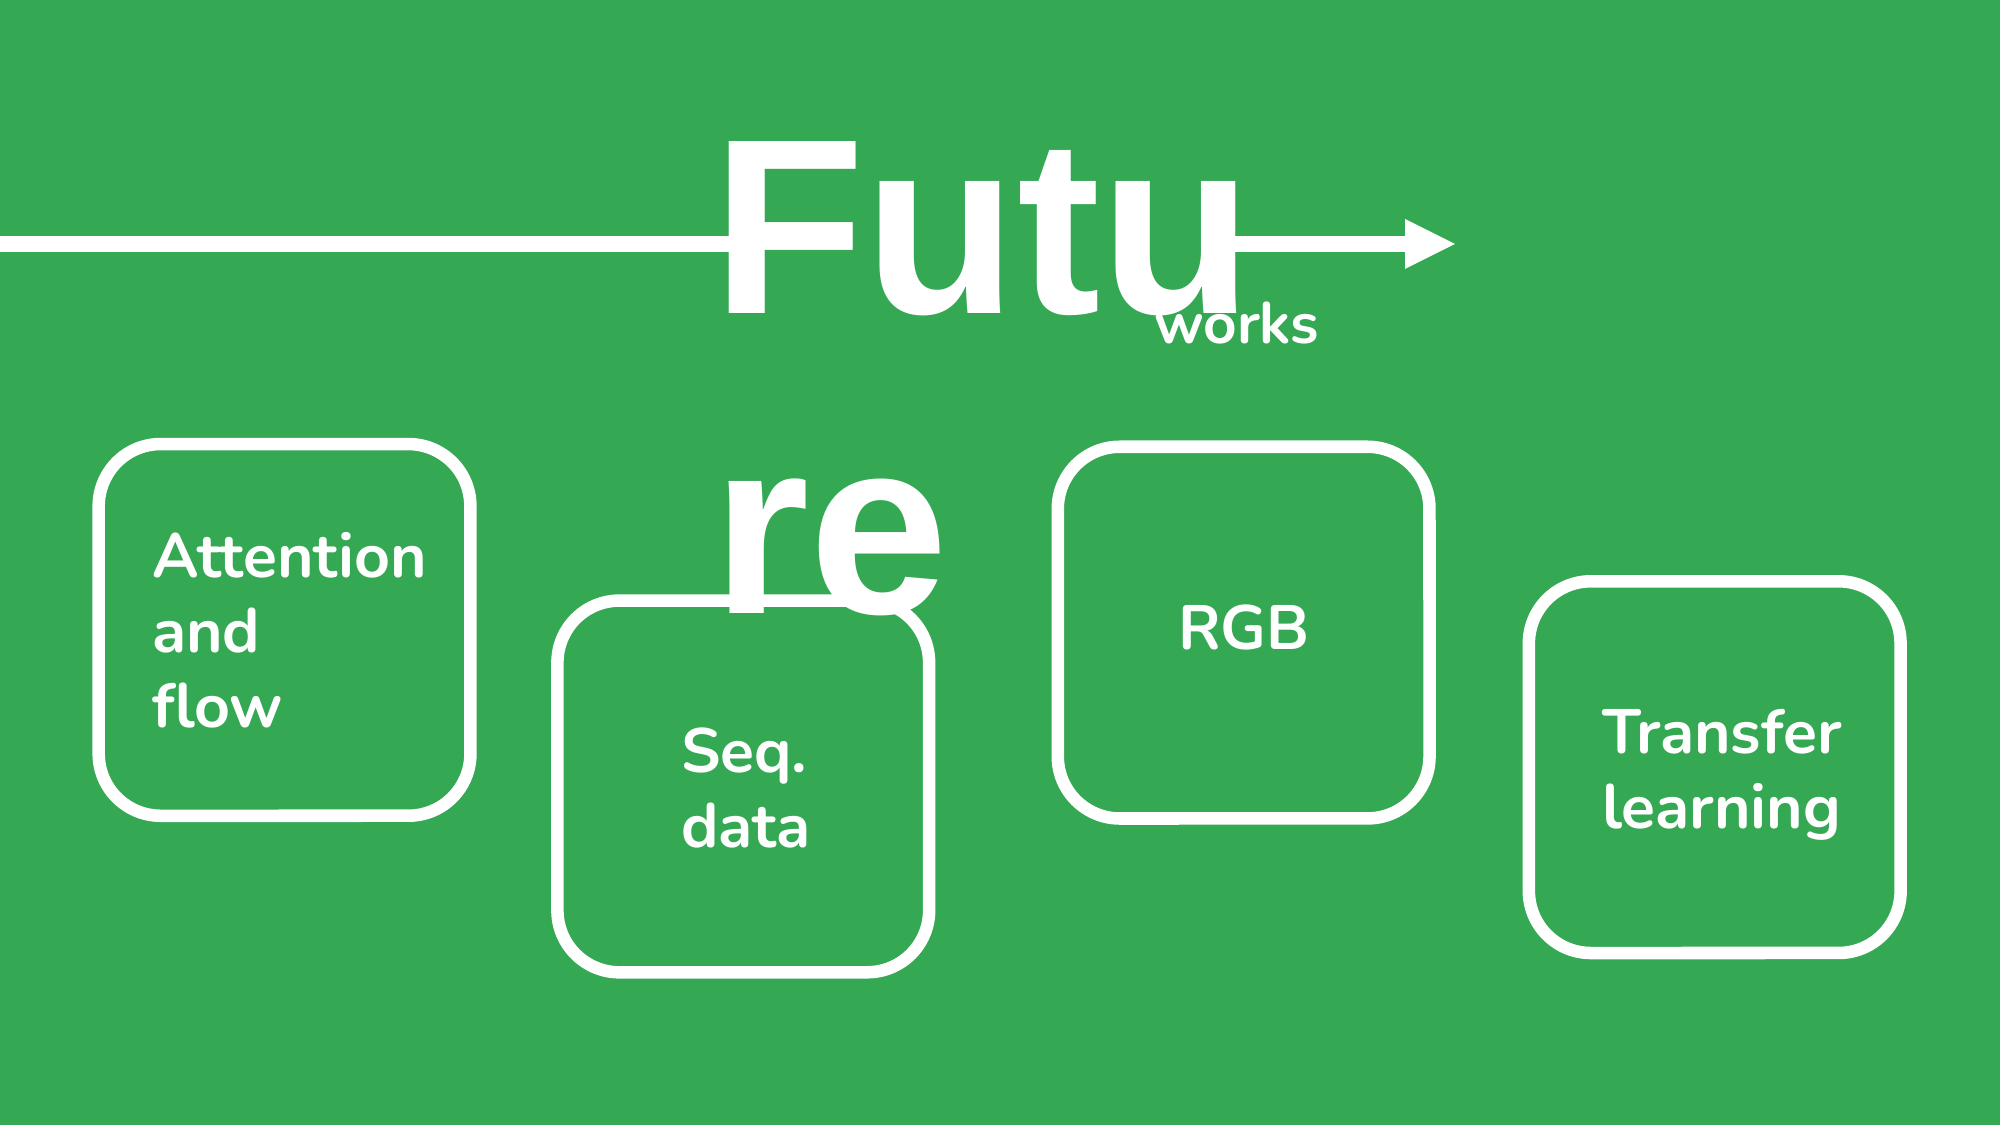

Future
#
works

Attention
and
flow
RGB

Transfer
learning
Seq.
data